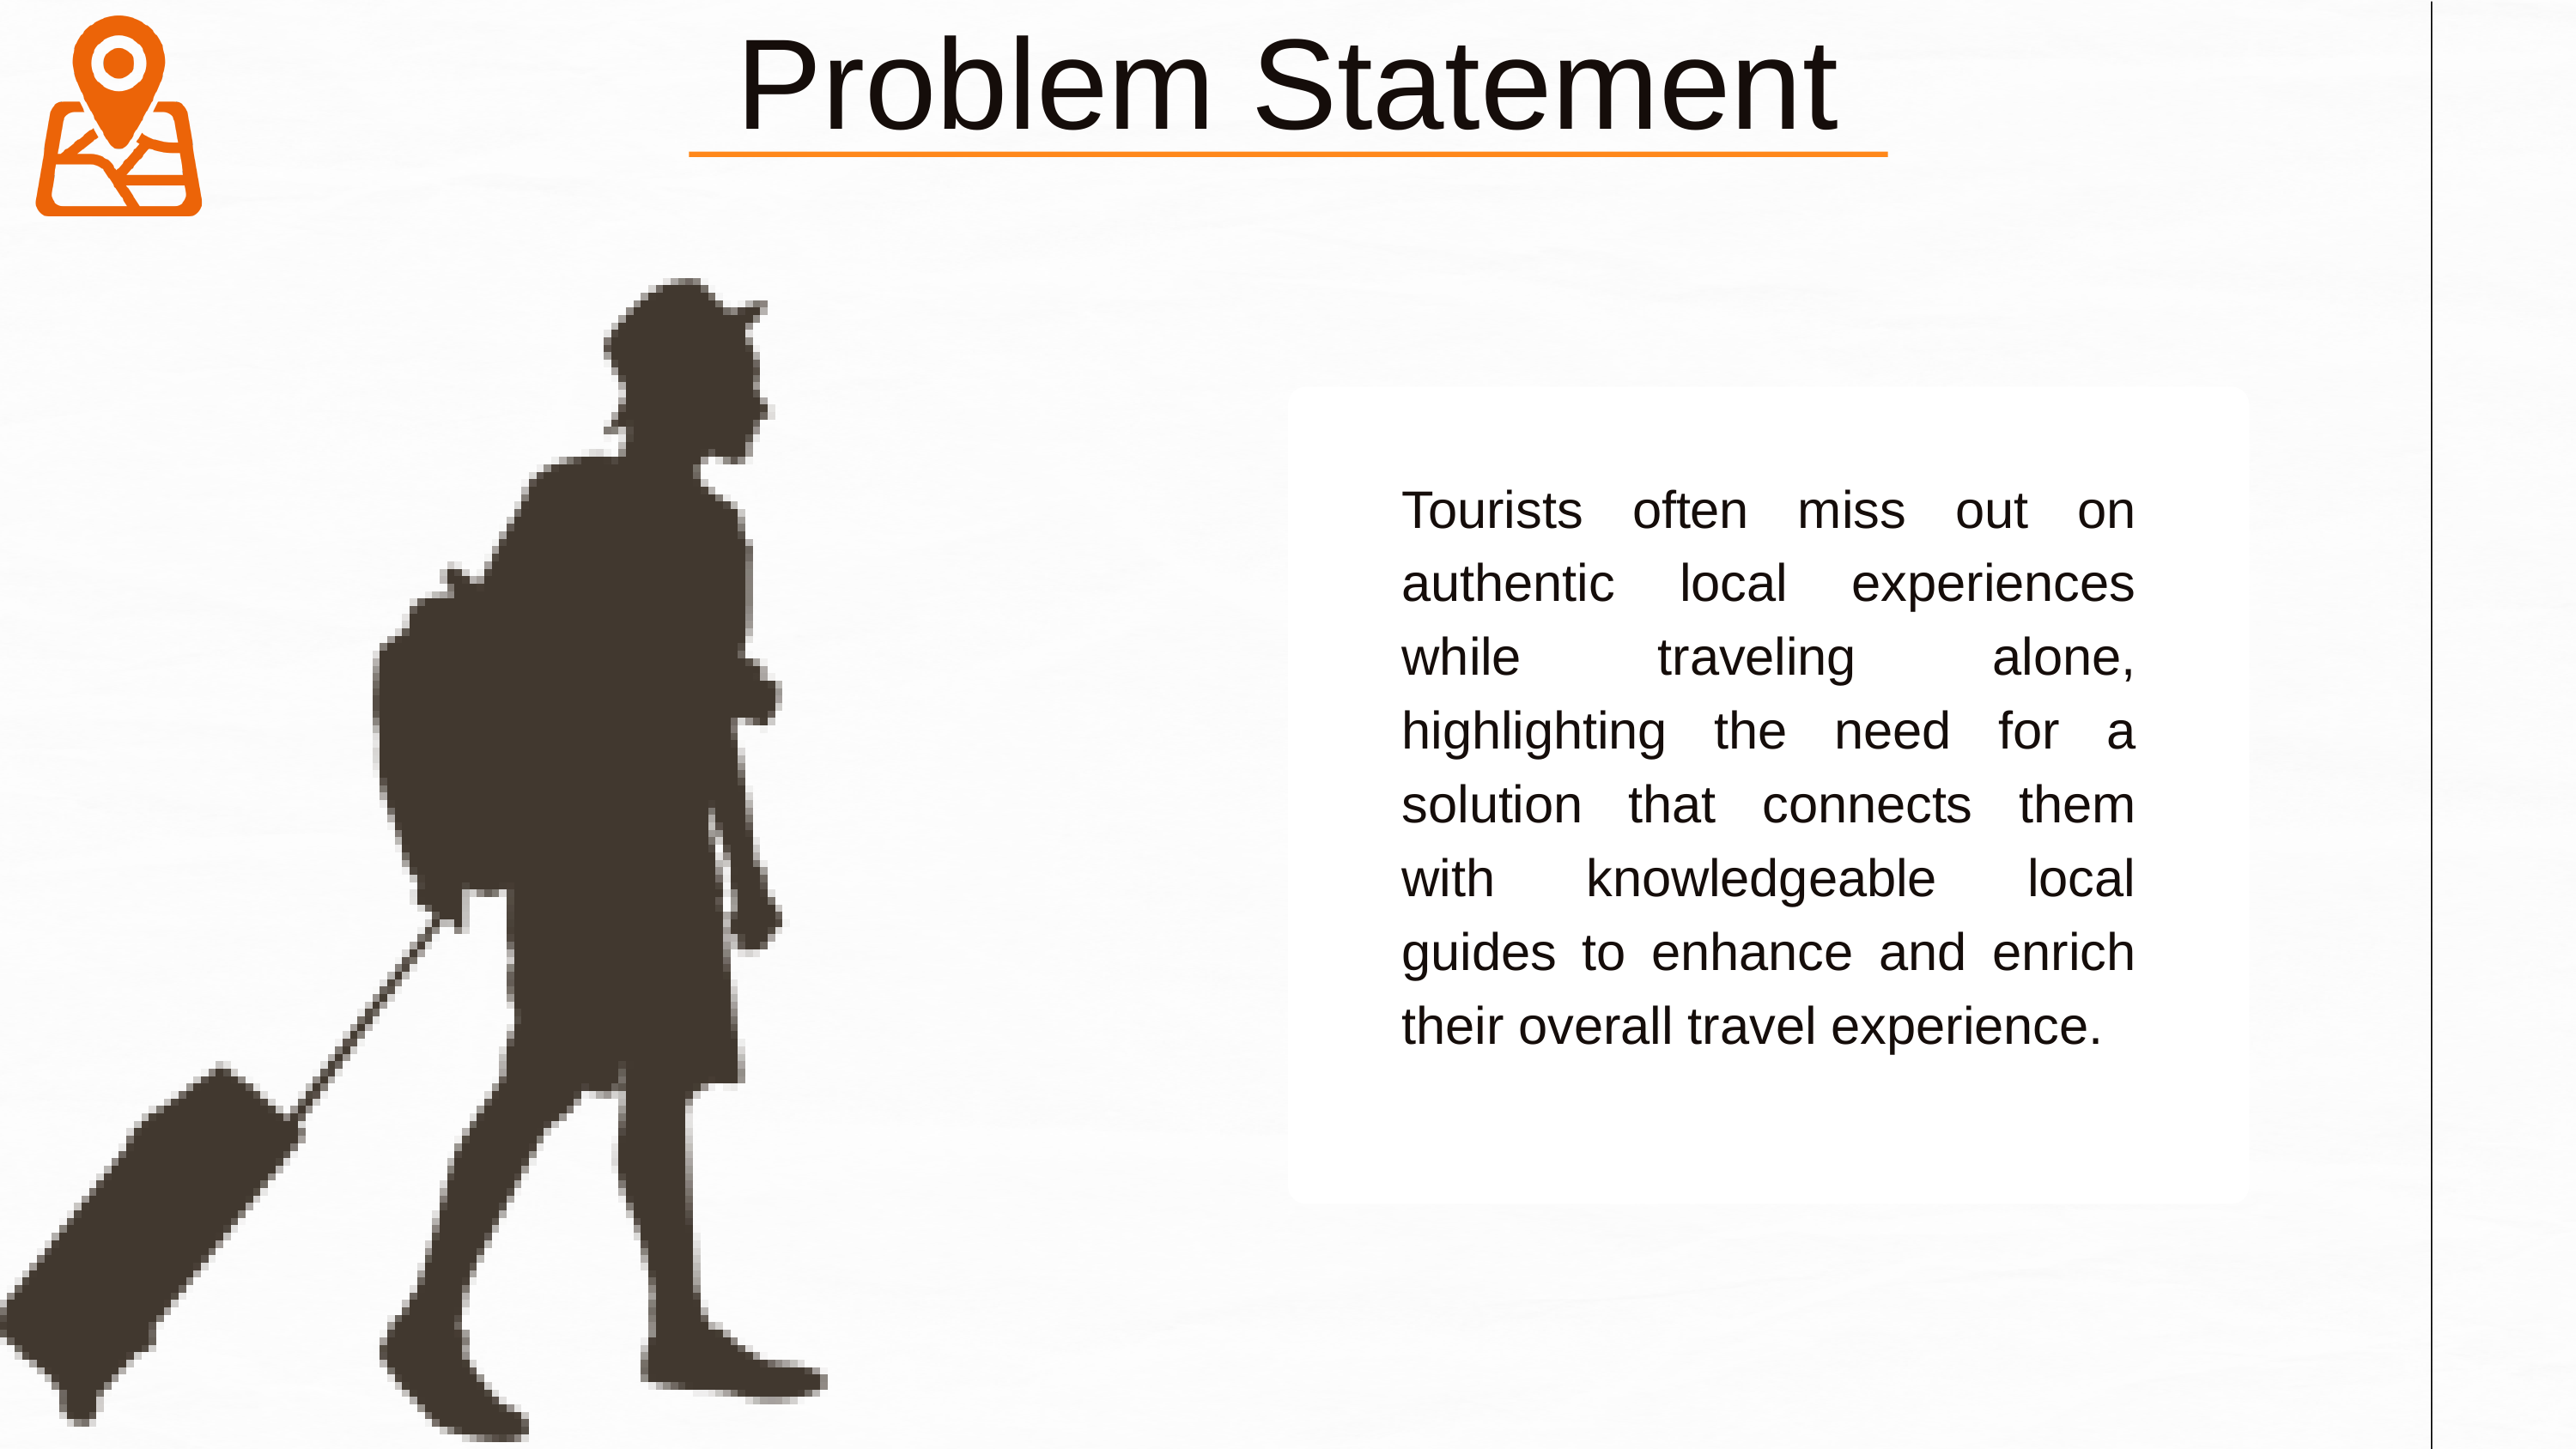

Problem Statement

Tourists often miss out on authentic local experiences while traveling alone, highlighting the need for a solution that connects them with knowledgeable local guides to enhance and enrich their overall travel experience.